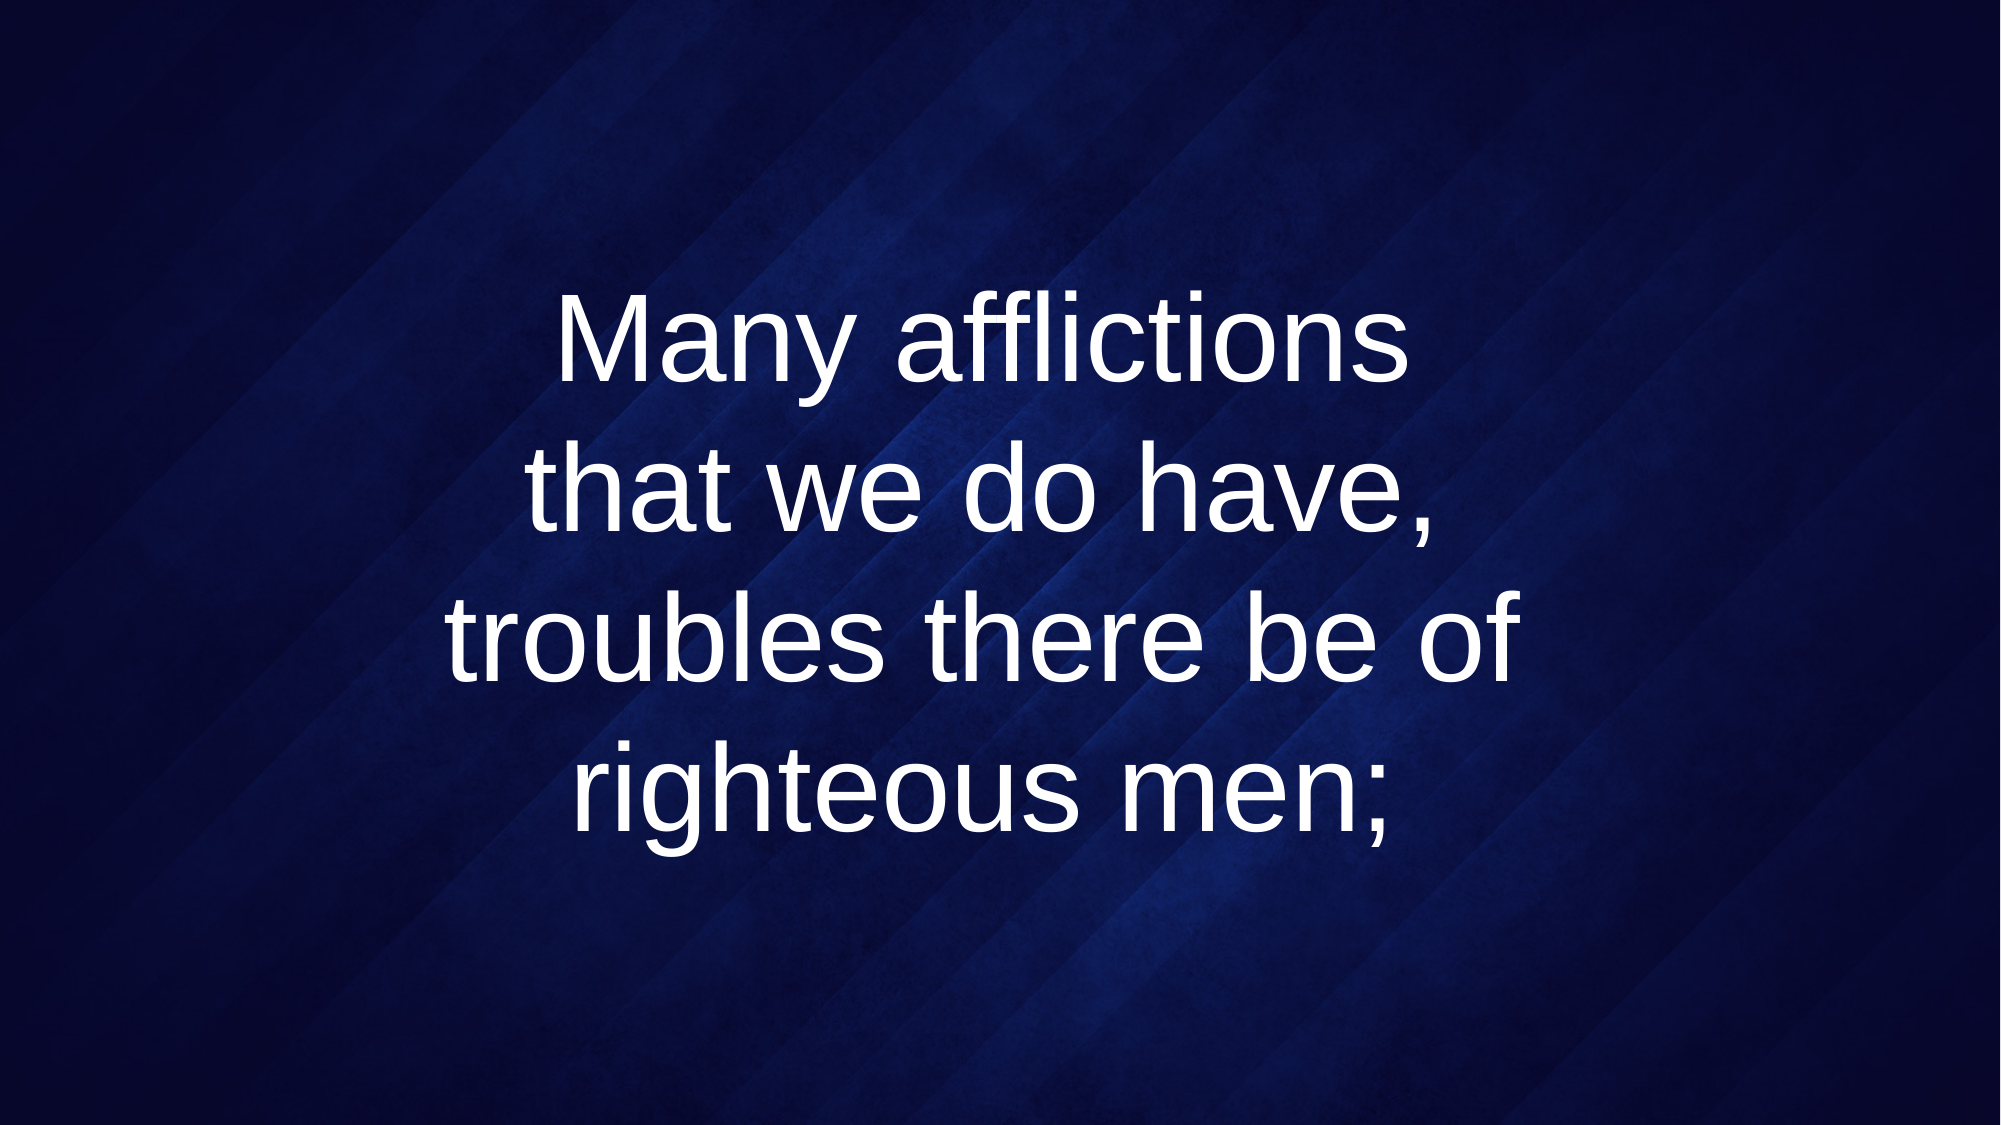

# Many afflictions that we do have, troubles there be of righteous men;